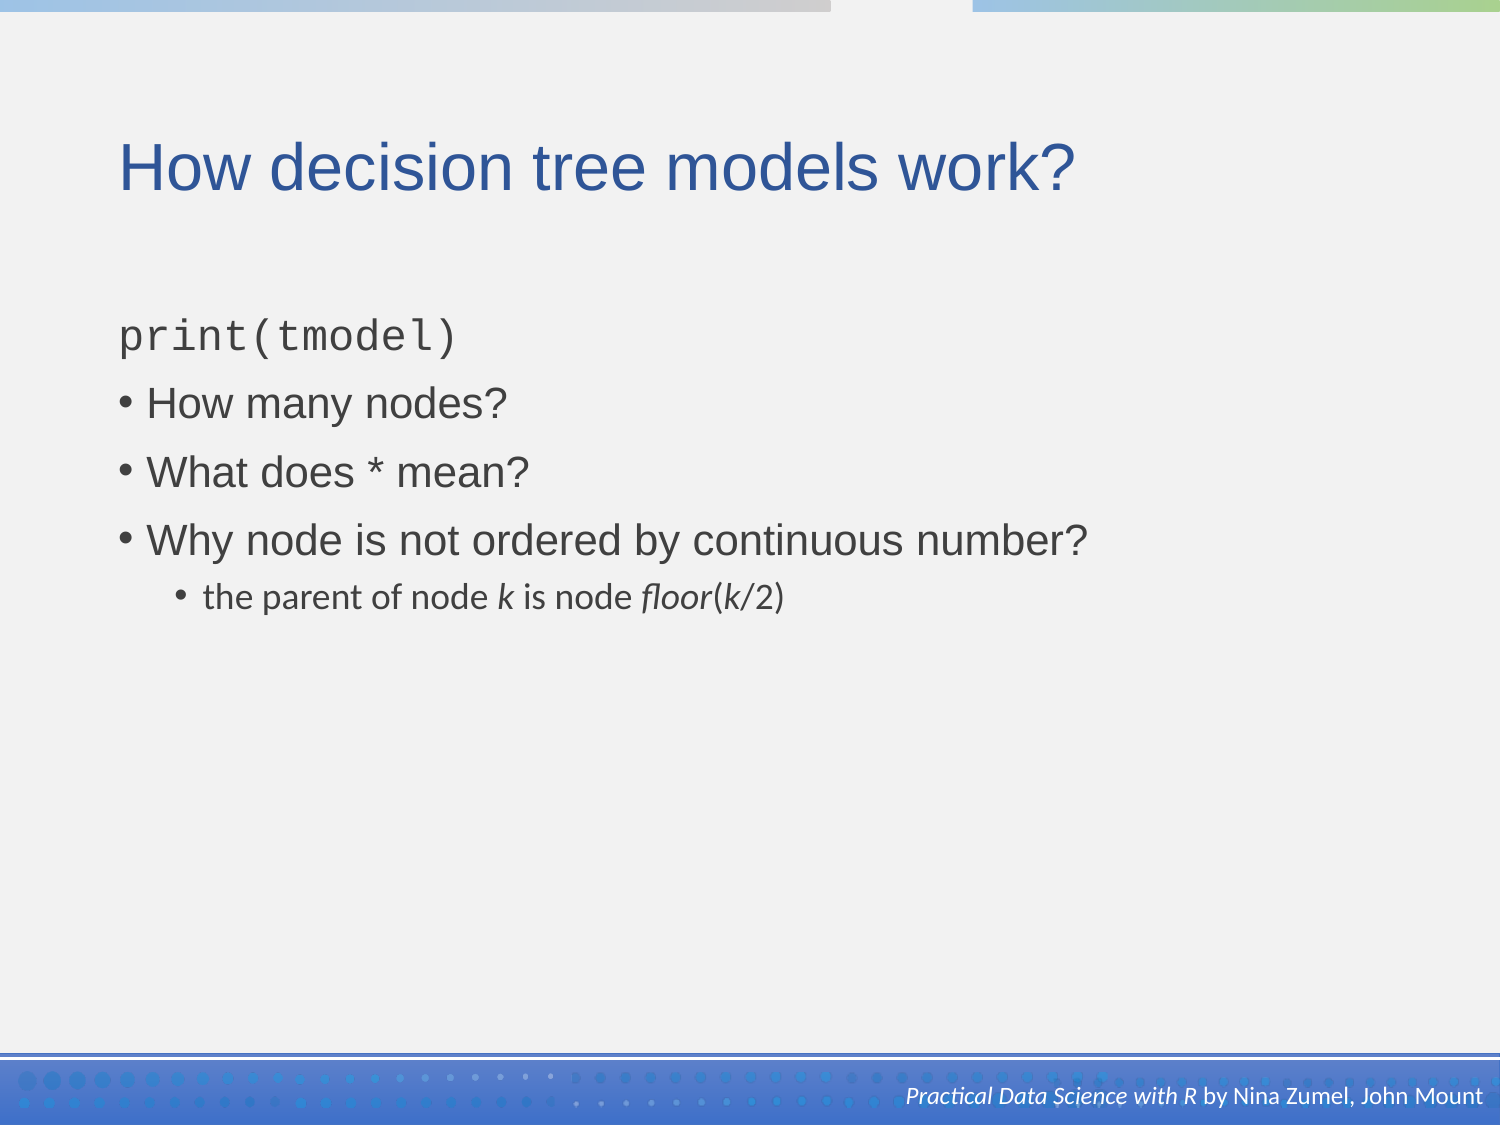

# How decision tree models work?
print(tmodel)
How many nodes?
What does * mean?
Why node is not ordered by continuous number?
the parent of node k is node floor(k/2)
Practical Data Science with R by Nina Zumel, John Mount